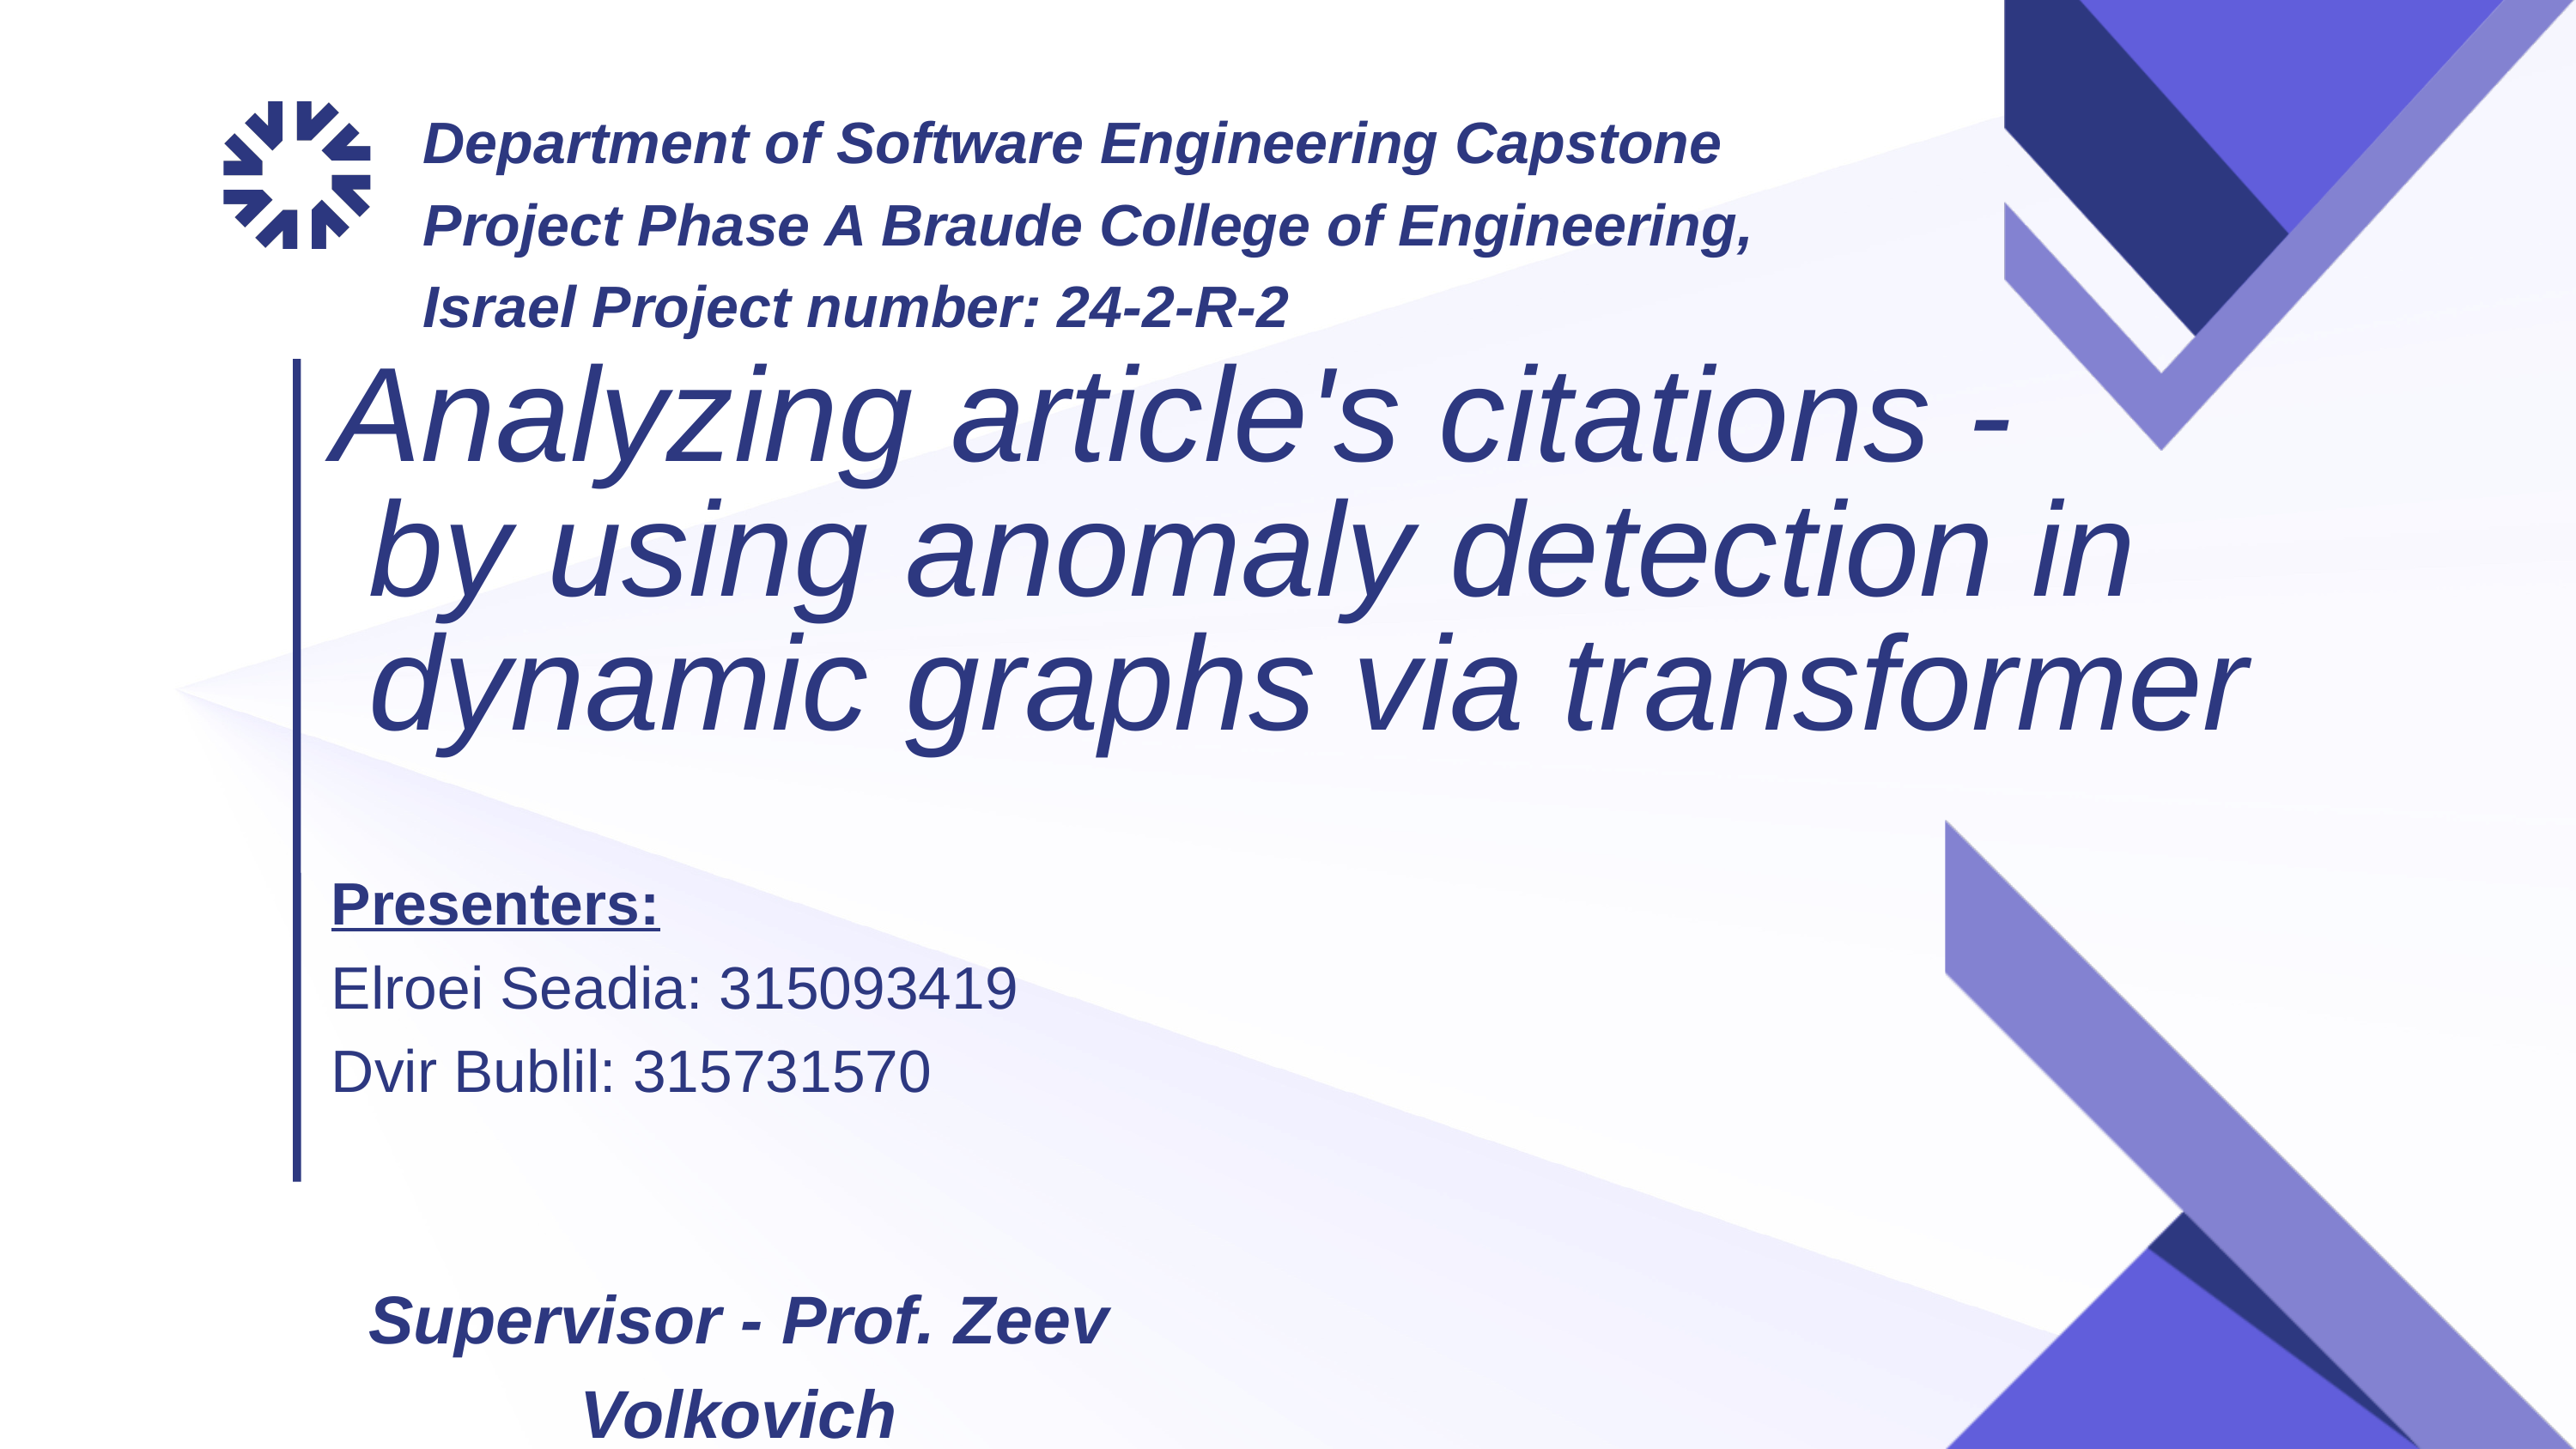

Department of Software Engineering Capstone Project Phase A Braude College of Engineering, Israel Project number: 24-2-R-2

Analyzing article's citations -
 by using anomaly detection in
 dynamic graphs via transformer

Presenters:
Elroei Seadia: 315093419
Dvir Bublil: 315731570

Supervisor - Prof. Zeev Volkovich